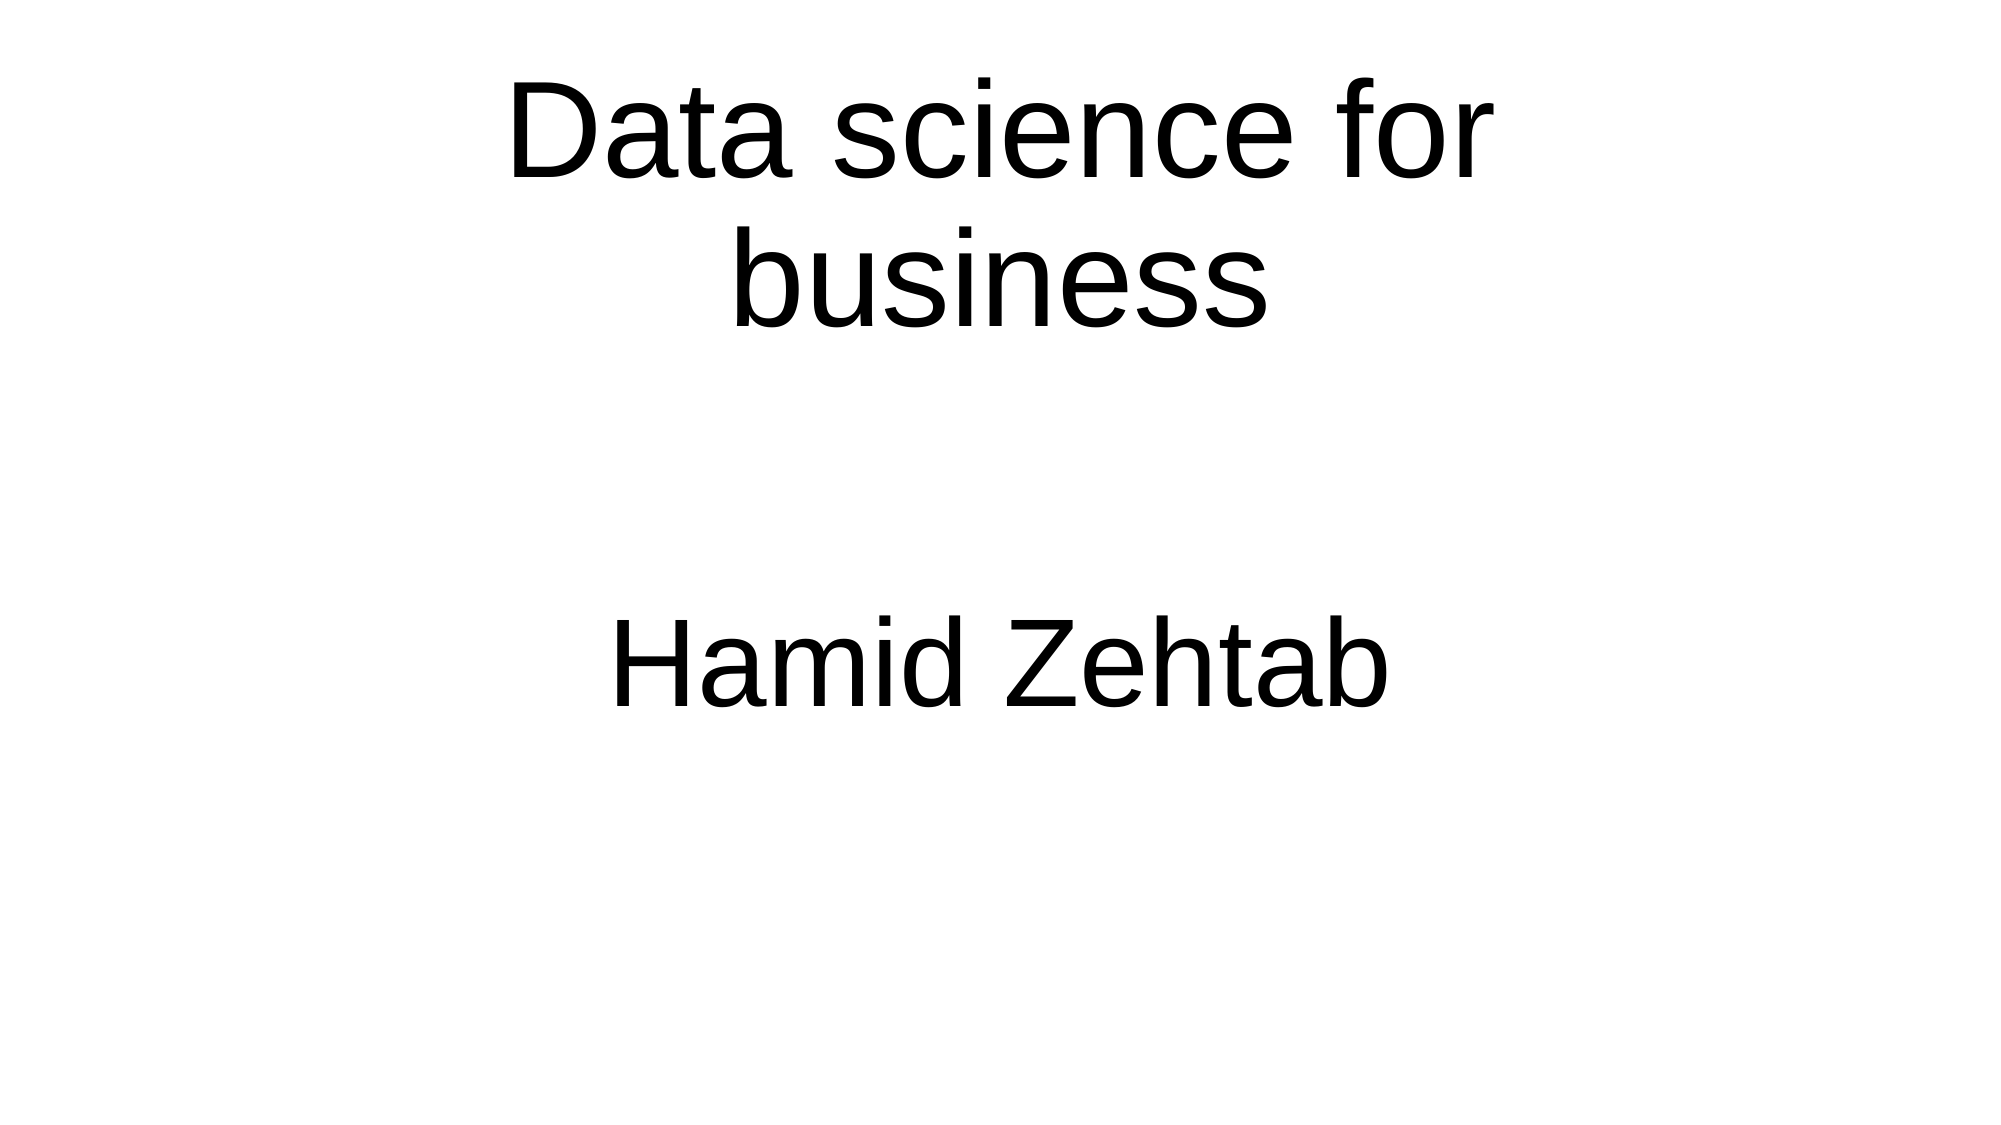

# Data science for business
Hamid Zehtab